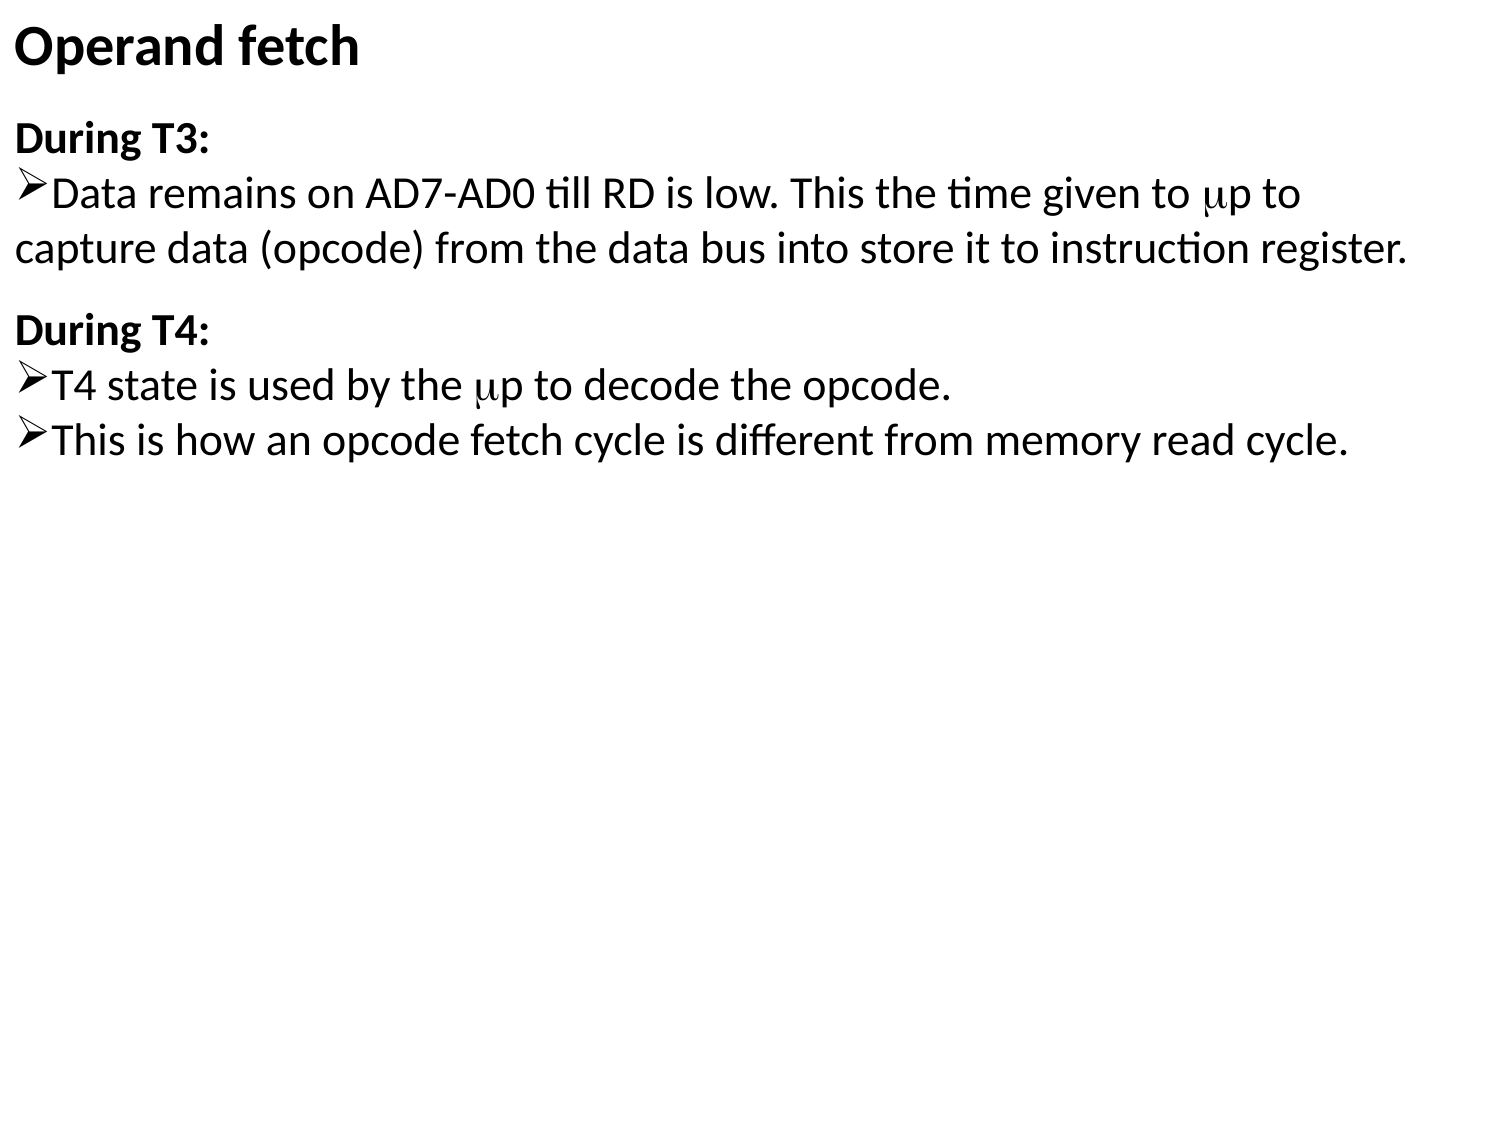

Operand fetch
During T3:
Data remains on AD7-AD0 till RD is low. This the time given to μp to capture data (opcode) from the data bus into store it to instruction register.

During T4:
T4 state is used by the μp to decode the opcode.
This is how an opcode fetch cycle is different from memory read cycle.